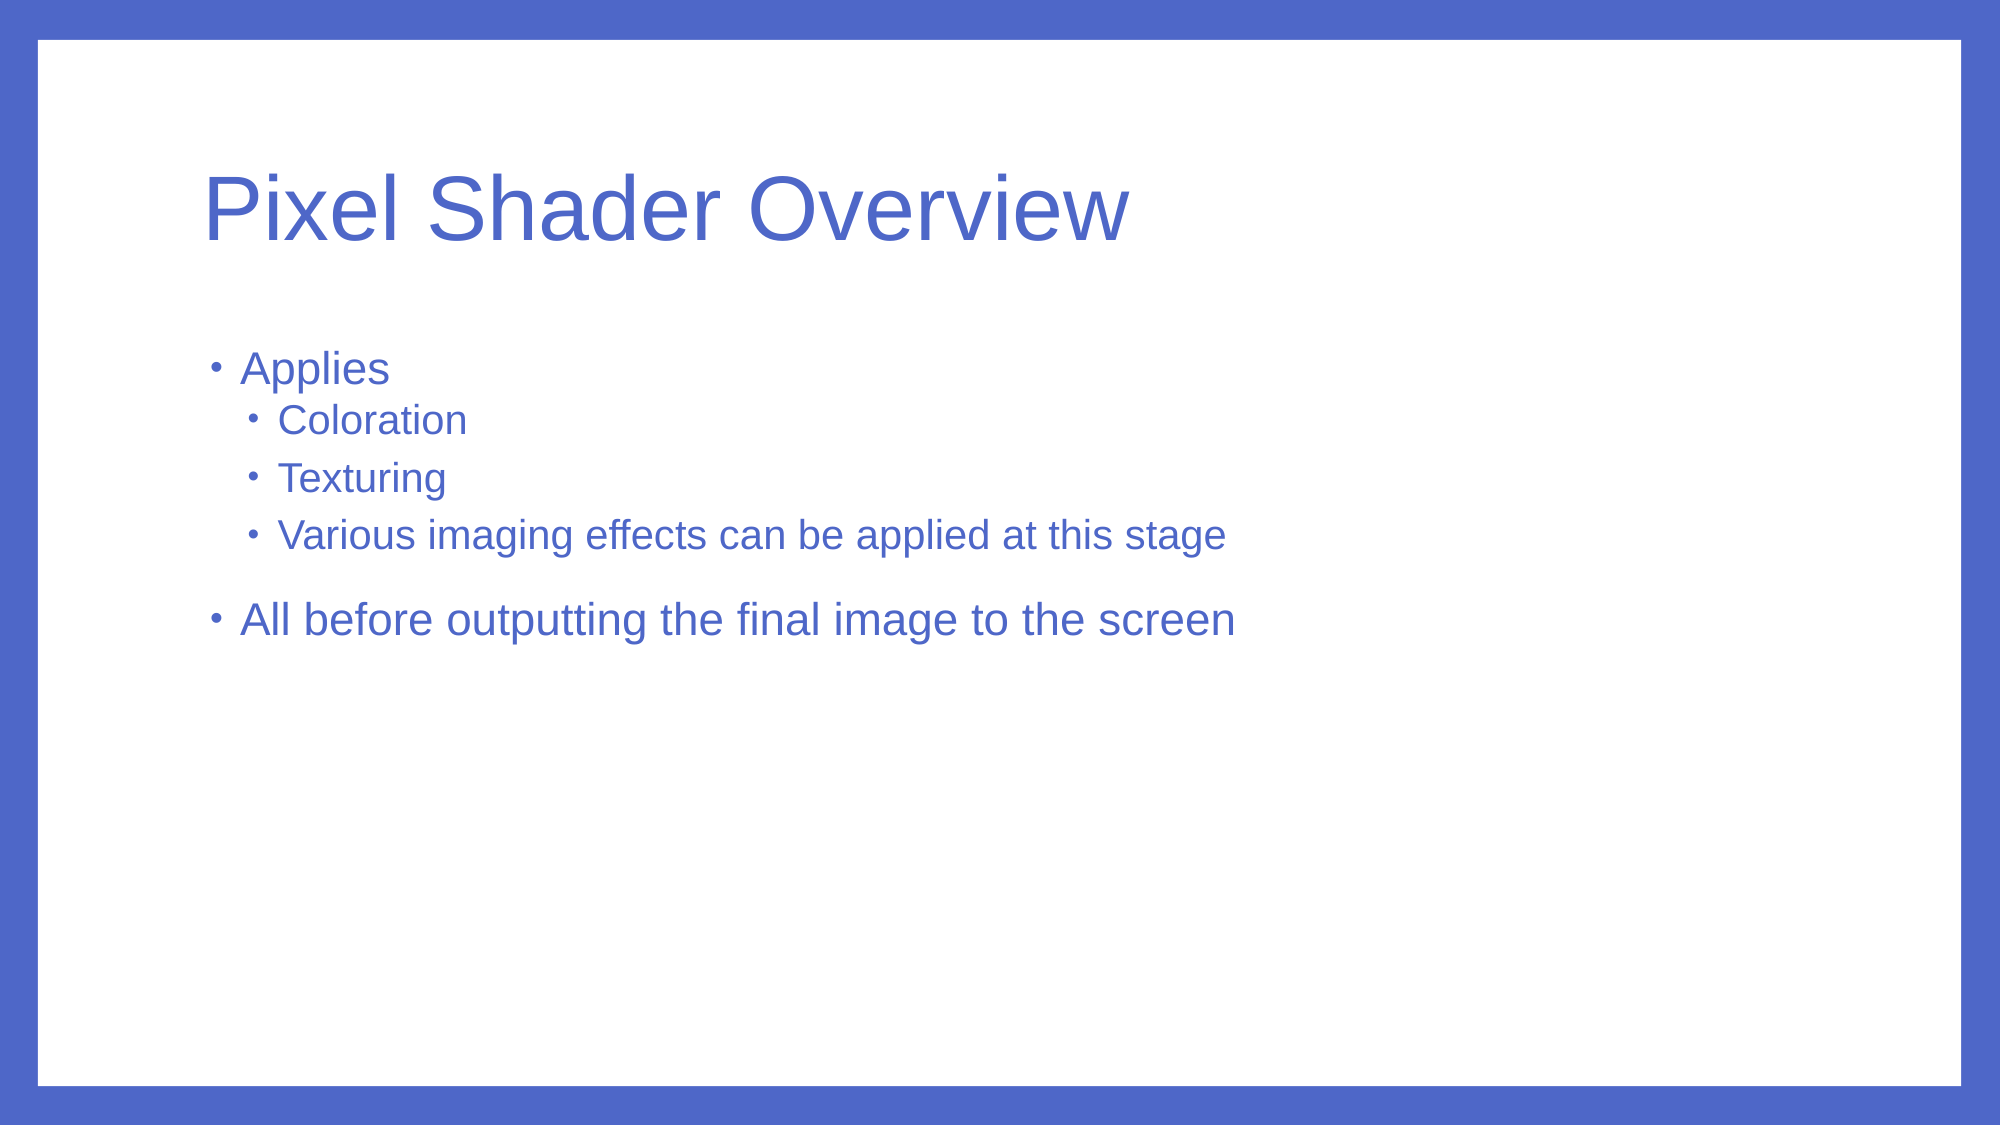

# Pixel Shader Overview
Applies
Coloration
Texturing
Various imaging effects can be applied at this stage
All before outputting the final image to the screen